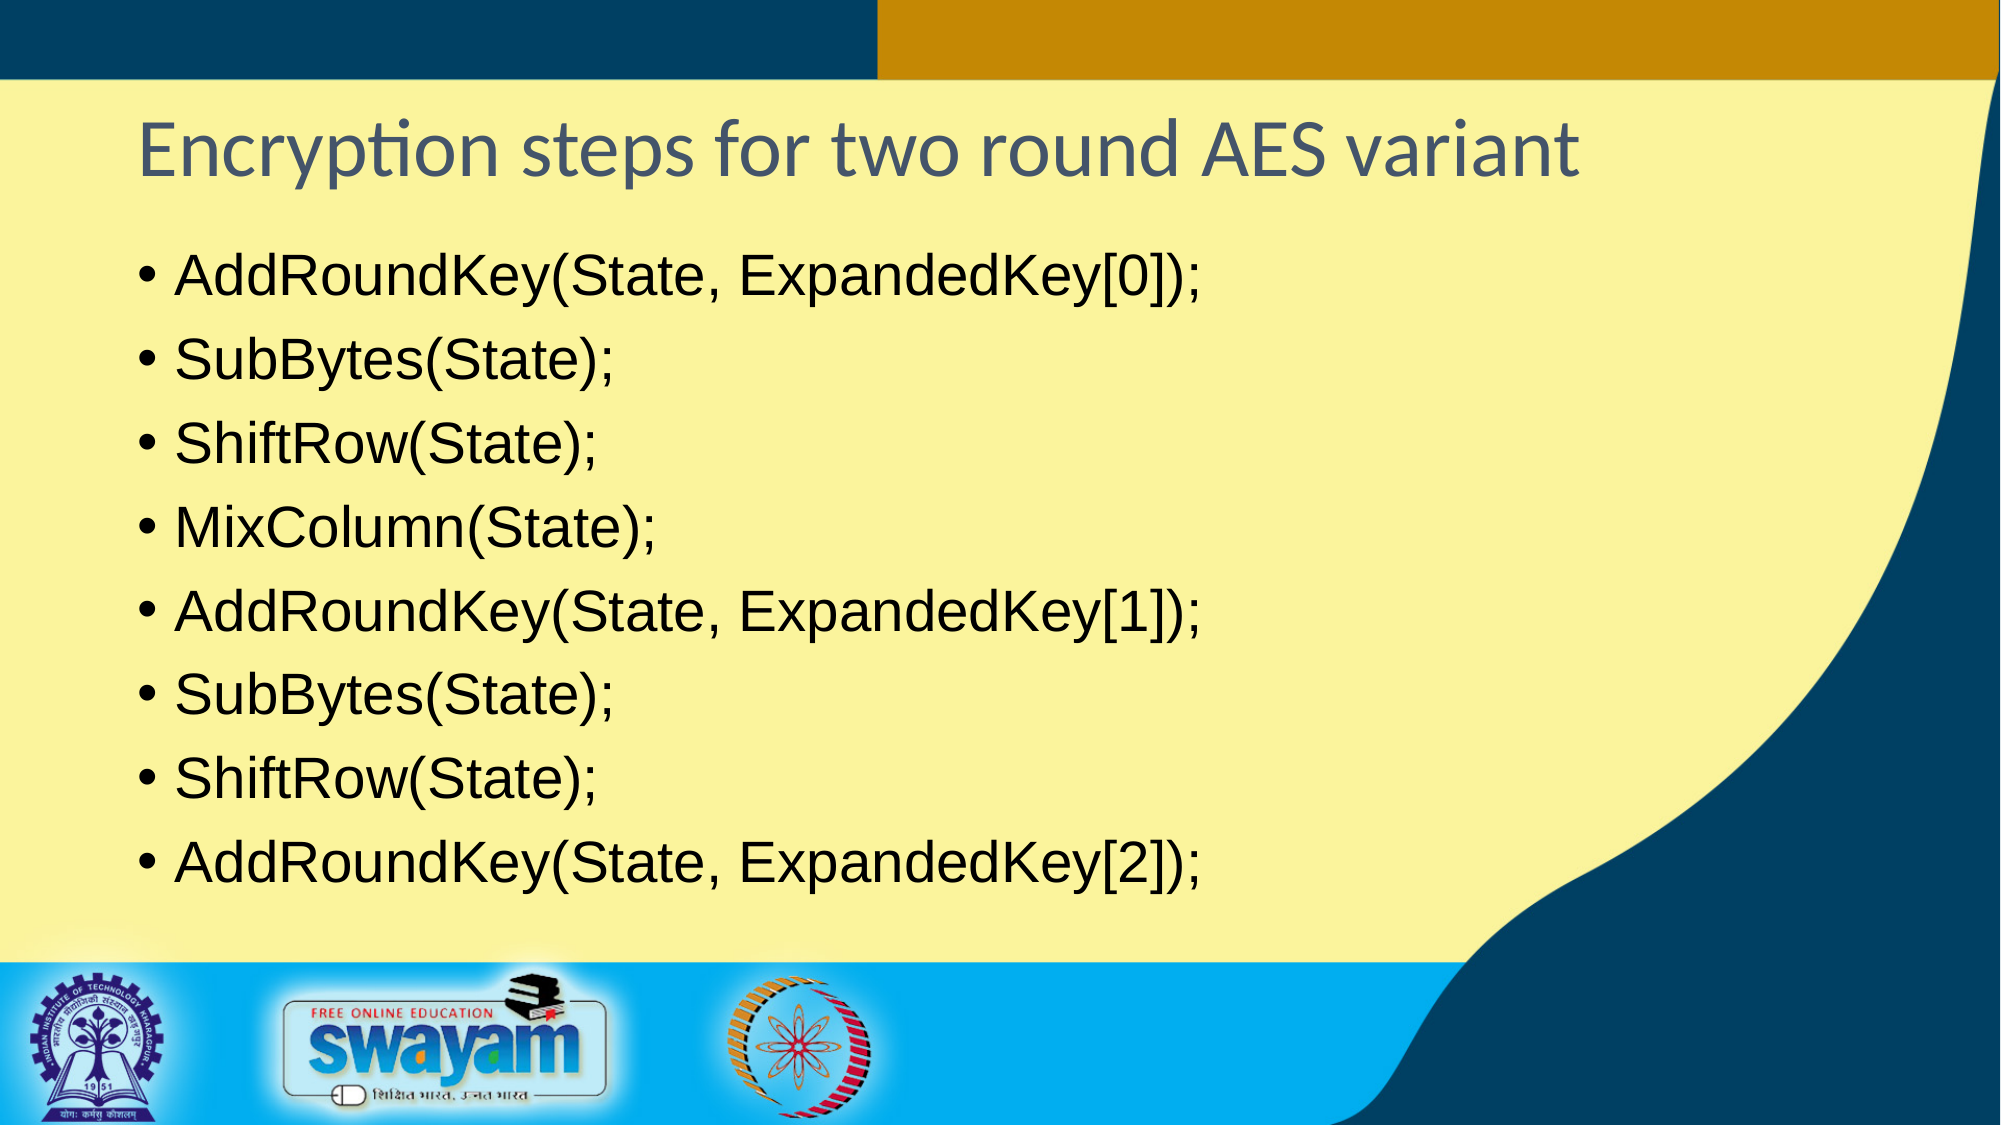

# Encryption steps for two round AES variant
AddRoundKey(State, ExpandedKey[0]);
SubBytes(State);
ShiftRow(State);
MixColumn(State);
AddRoundKey(State, ExpandedKey[1]);
SubBytes(State);
ShiftRow(State);
AddRoundKey(State, ExpandedKey[2]);